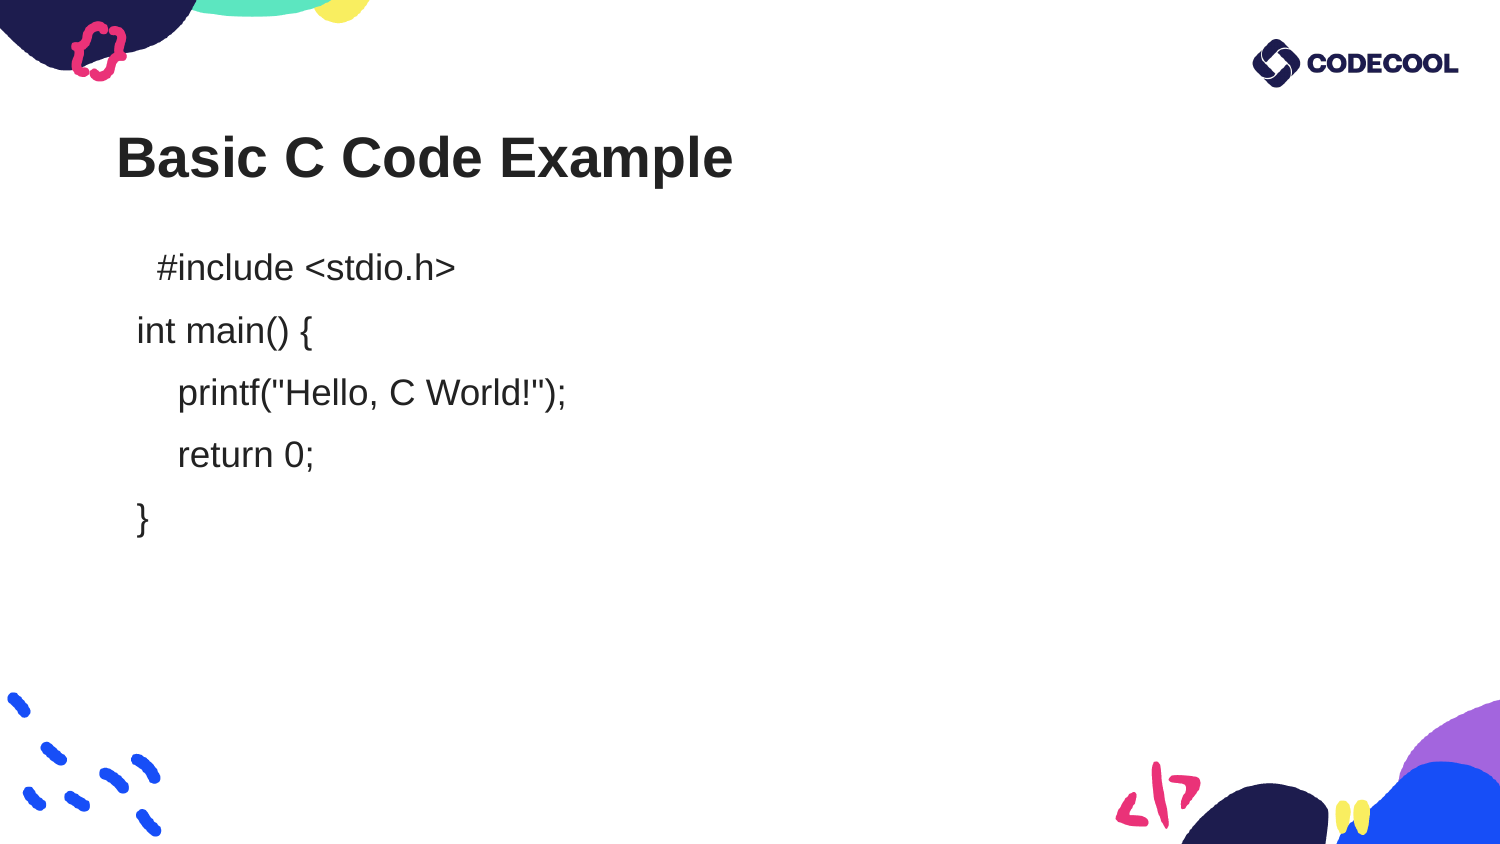

# Basic C Code Example
    #include <stdio.h>
  int main() {
      printf("Hello, C World!");
      return 0;
  }